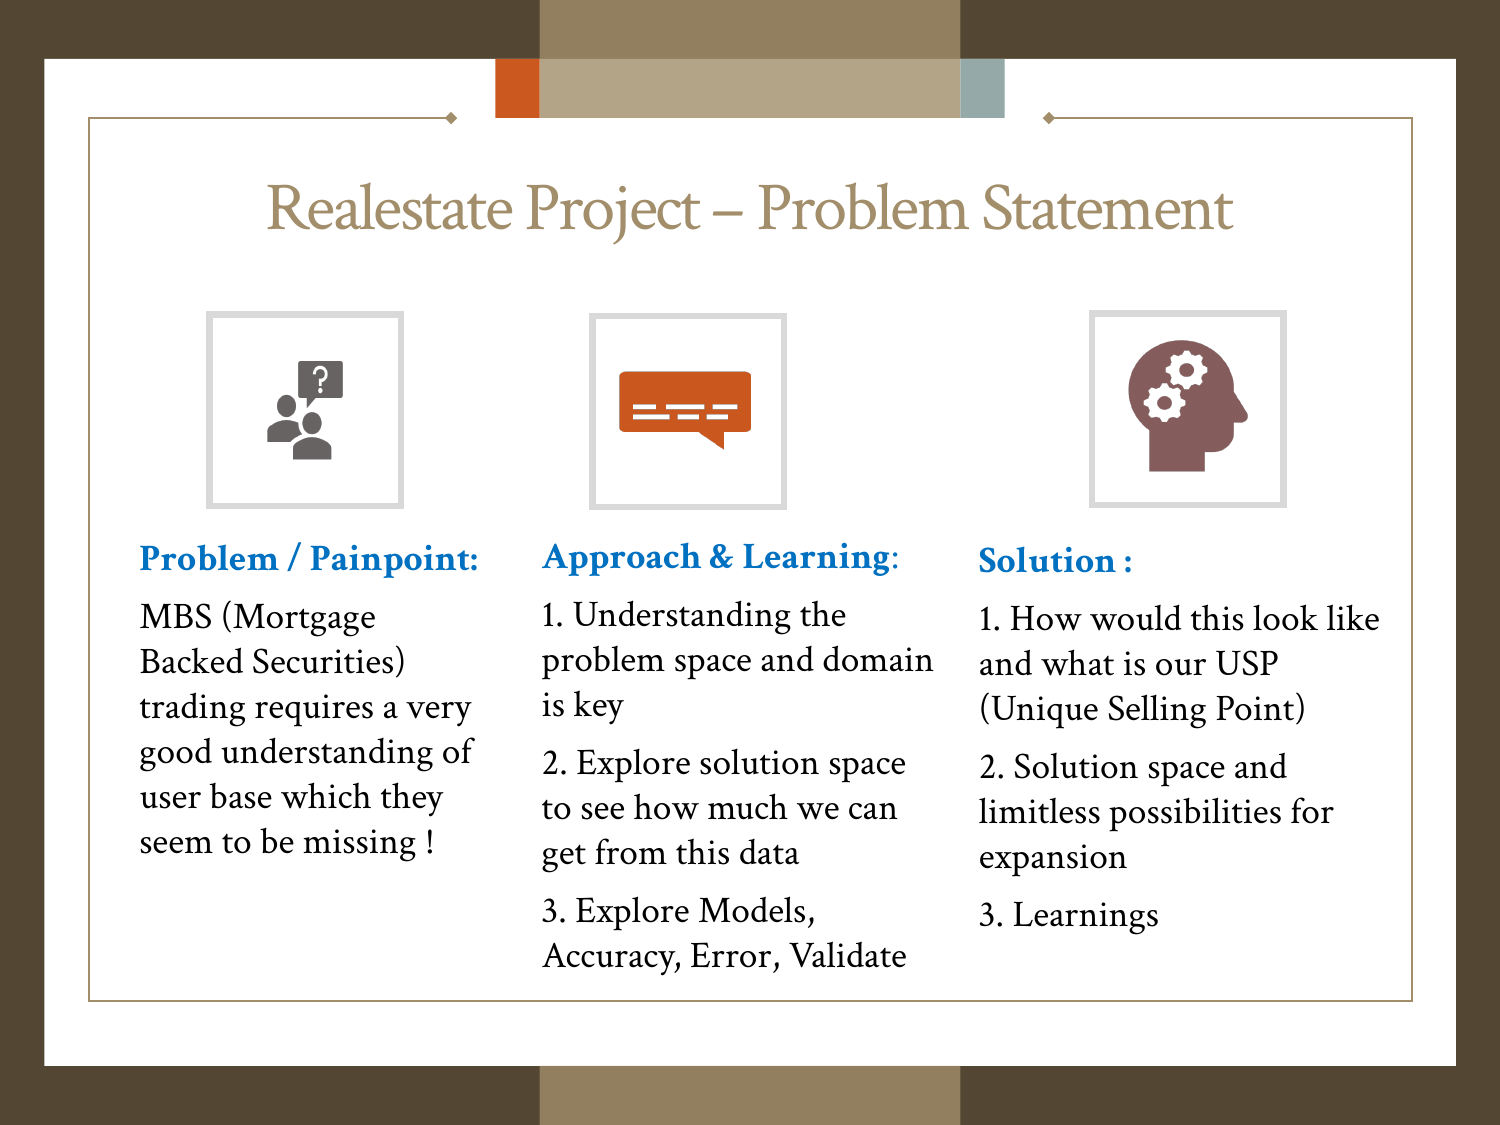

Realestate Project – Problem Statement
Problem / Painpoint:
MBS (Mortgage Backed Securities) trading requires a very good understanding of user base which they seem to be missing !
Approach & Learning:
1. Understanding the problem space and domain is key
2. Explore solution space to see how much we can get from this data
3. Explore Models, Accuracy, Error, Validate
Solution :
1. How would this look like and what is our USP (Unique Selling Point)
2. Solution space and limitless possibilities for expansion
3. Learnings